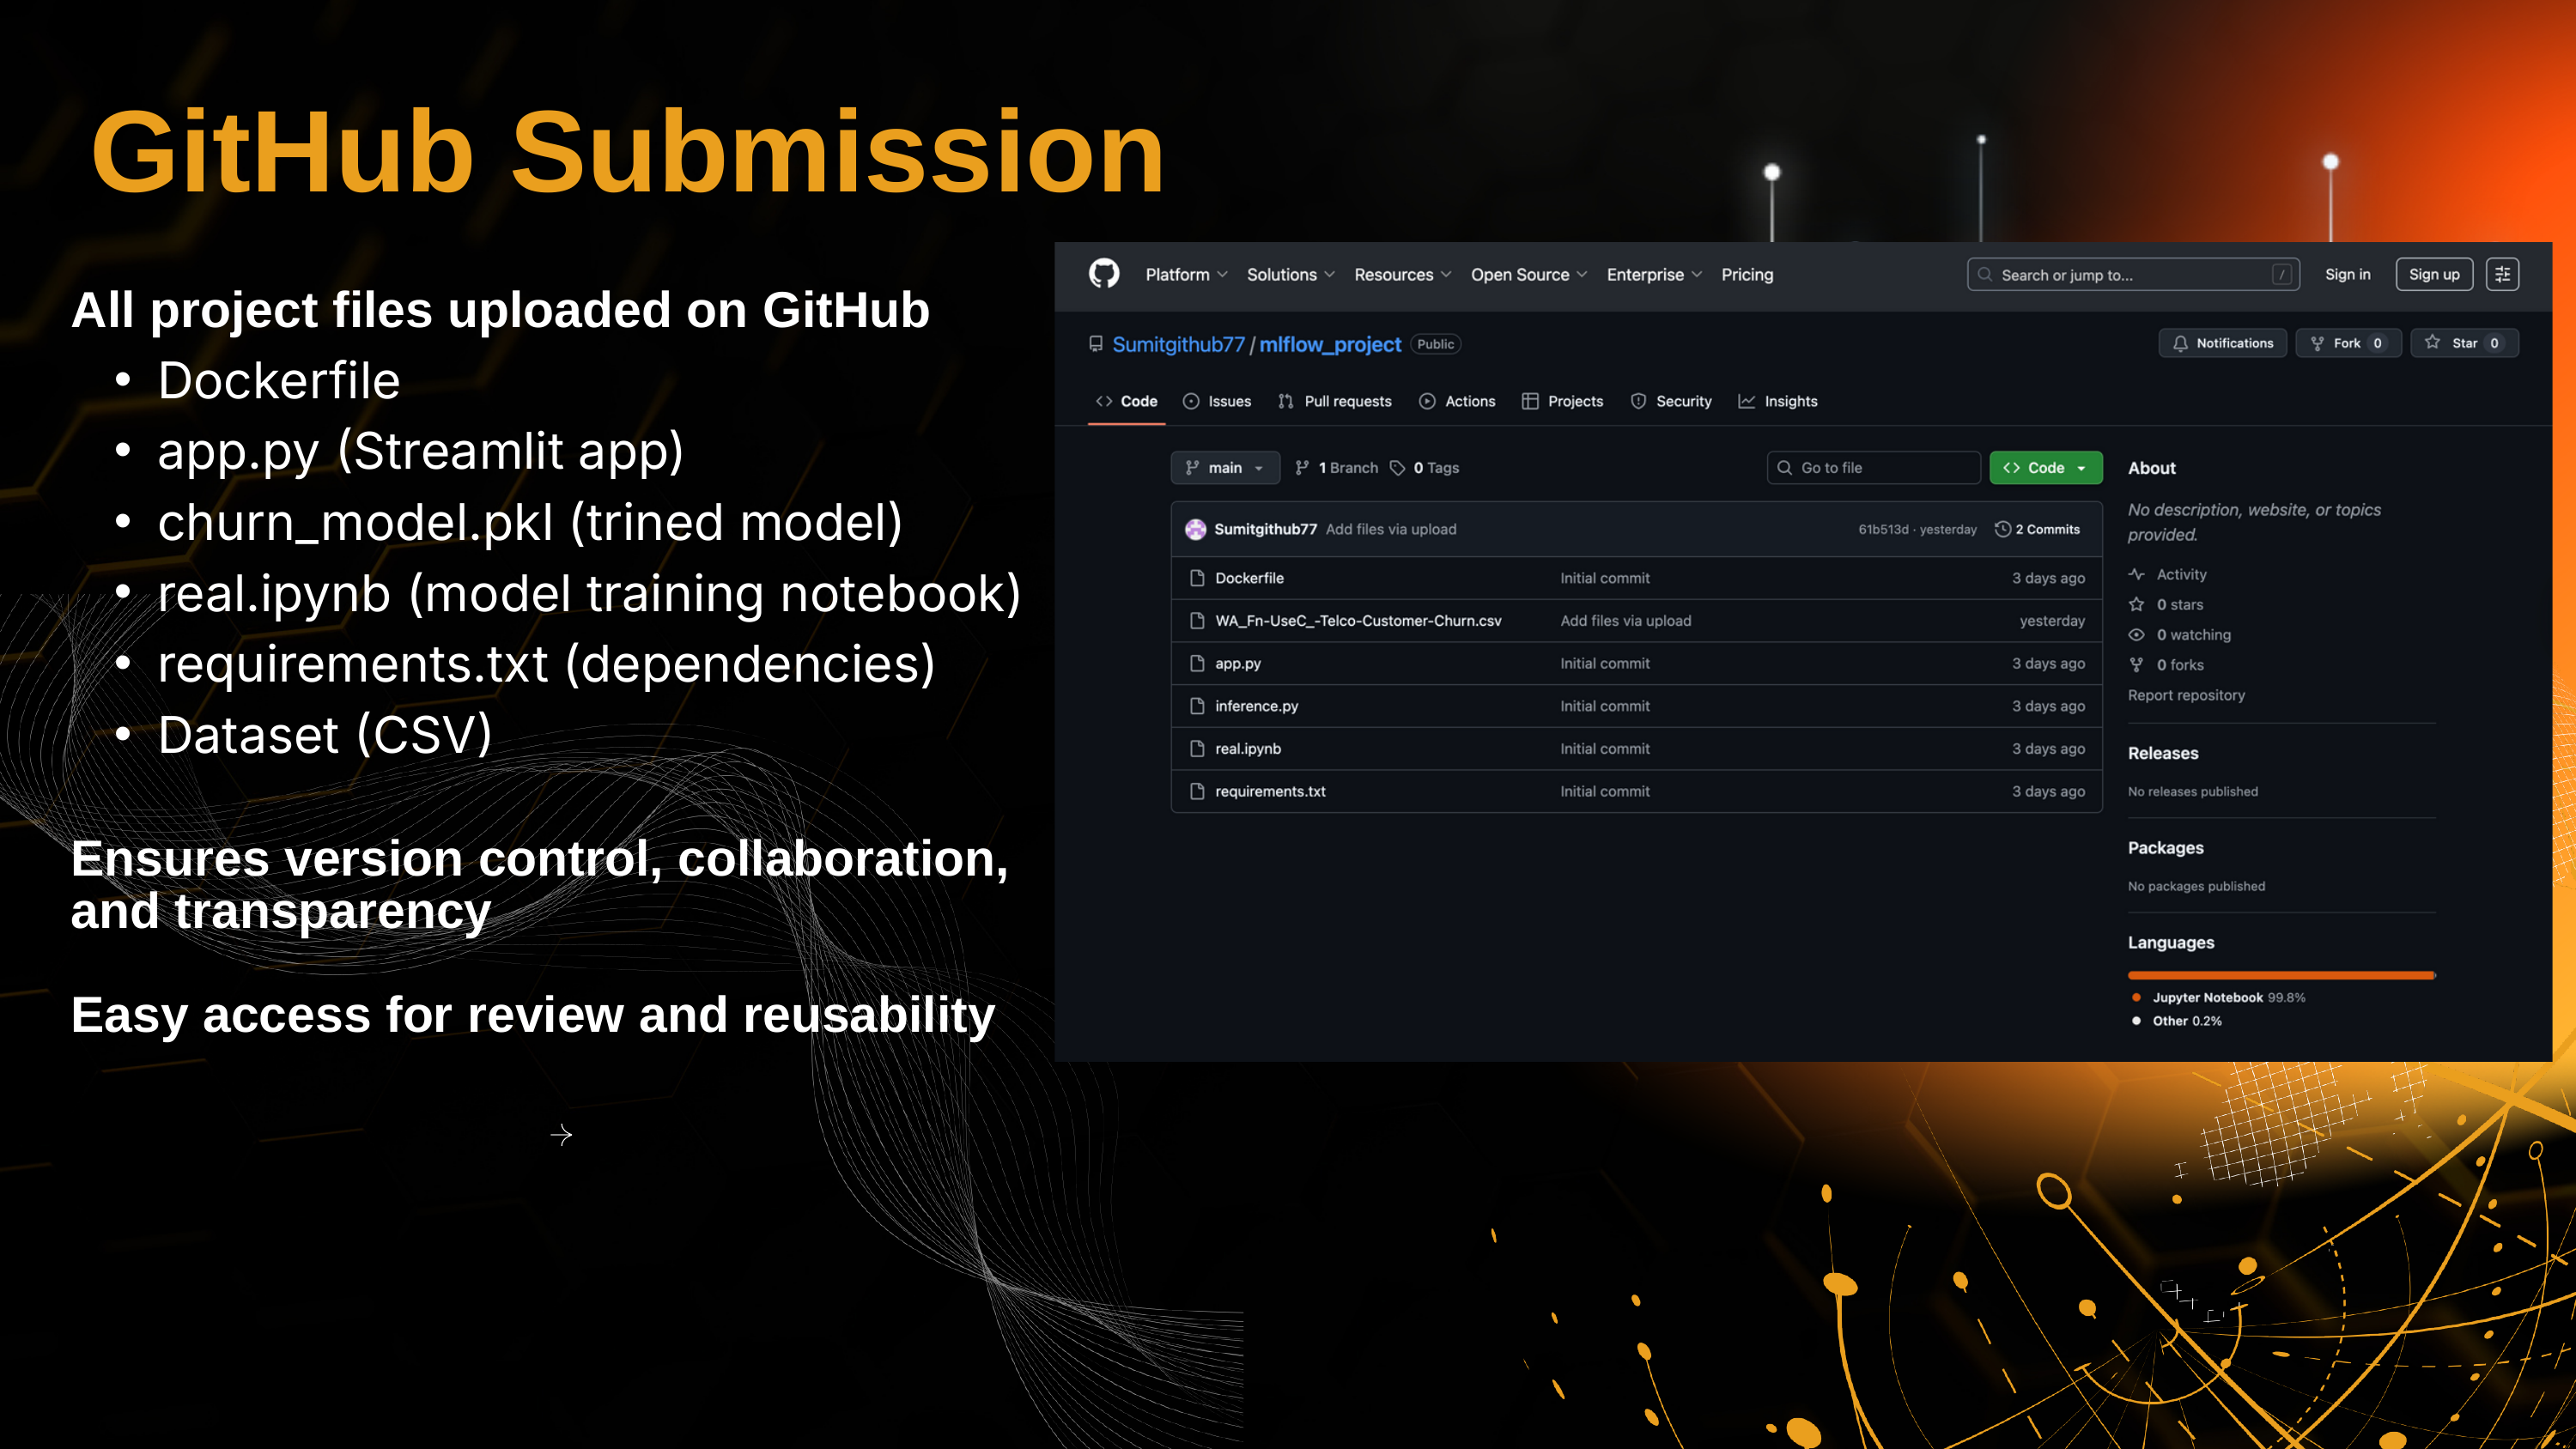

GitHub Submission

All project files uploaded on GitHub
Dockerfile
app.py (Streamlit app)
churn_model.pkl (trined model)
real.ipynb (model training notebook)
requirements.txt (dependencies)
Dataset (CSV)

Ensures version control, collaboration, and transparency

Easy access for review and reusability